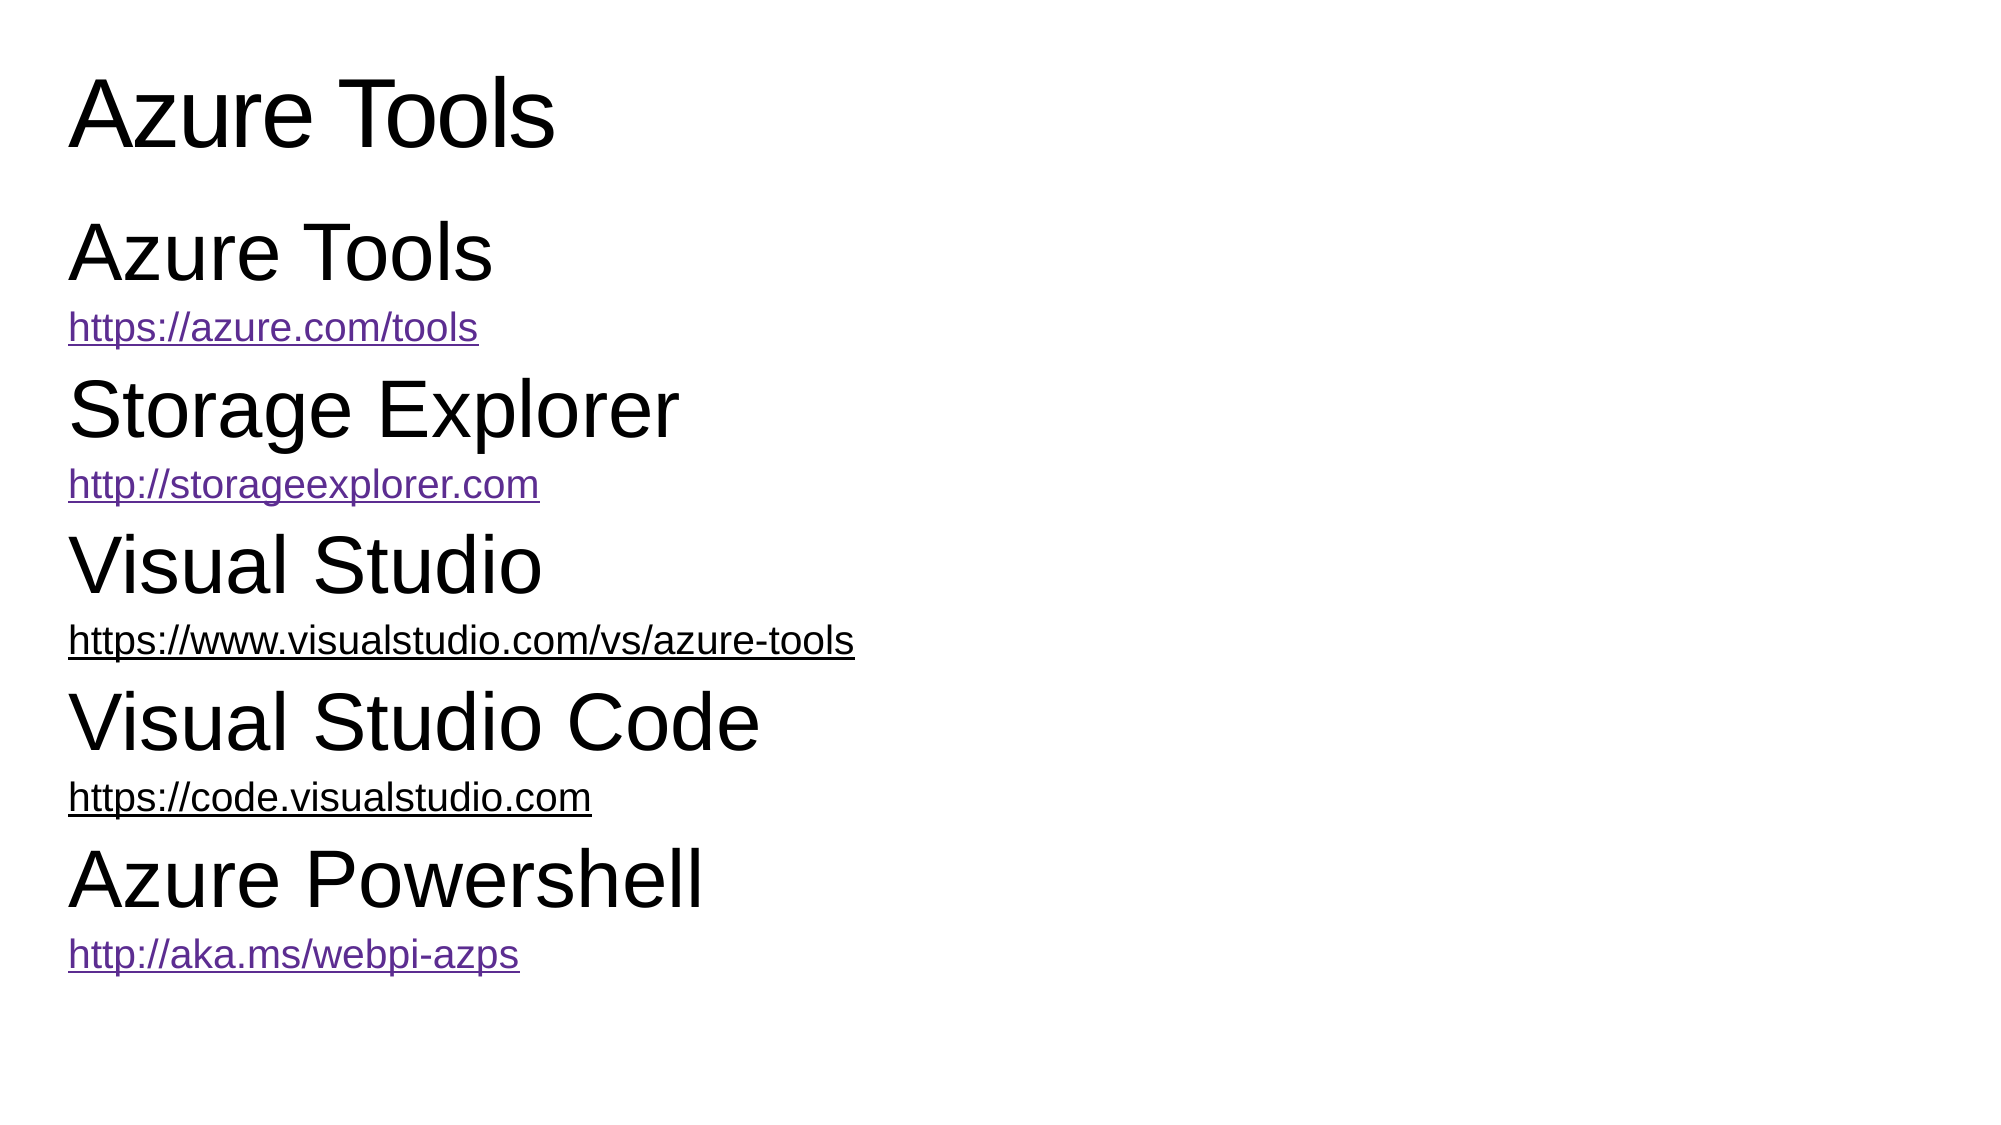

# Azure Tools
Azure Tools
https://azure.com/tools
Storage Explorer
http://storageexplorer.com
Visual Studio
https://www.visualstudio.com/vs/azure-tools
Visual Studio Code
https://code.visualstudio.com
Azure Powershell
http://aka.ms/webpi-azps